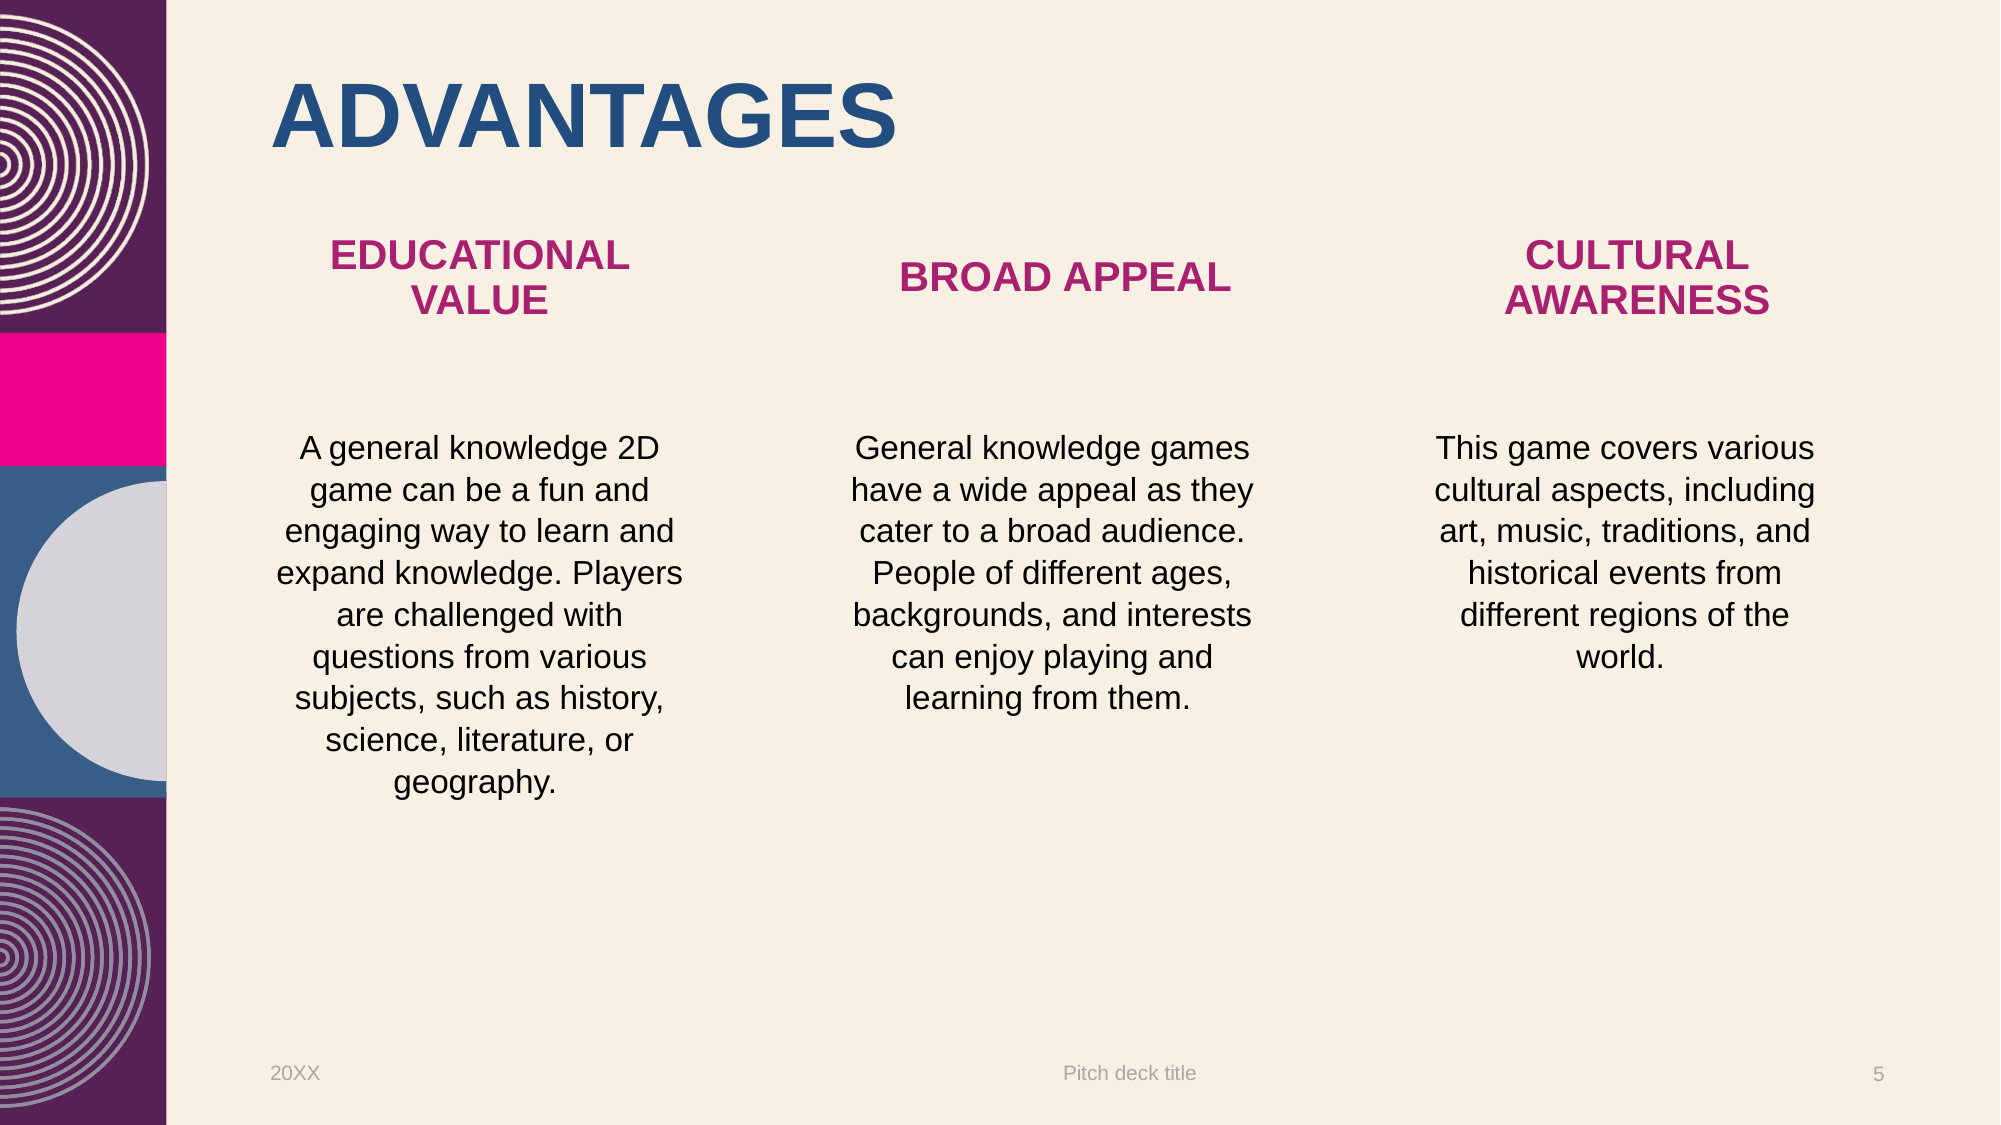

# ADVANTAGES
Educational Value
Broad Appeal
Cultural Awareness
A general knowledge 2D game can be a fun and engaging way to learn and expand knowledge. Players are challenged with questions from various subjects, such as history, science, literature, or geography.

General knowledge games have a wide appeal as they cater to a broad audience. People of different ages, backgrounds, and interests can enjoy playing and learning from them.

This game covers various cultural aspects, including art, music, traditions, and historical events from different regions of the world.

Pitch deck title
20XX
5